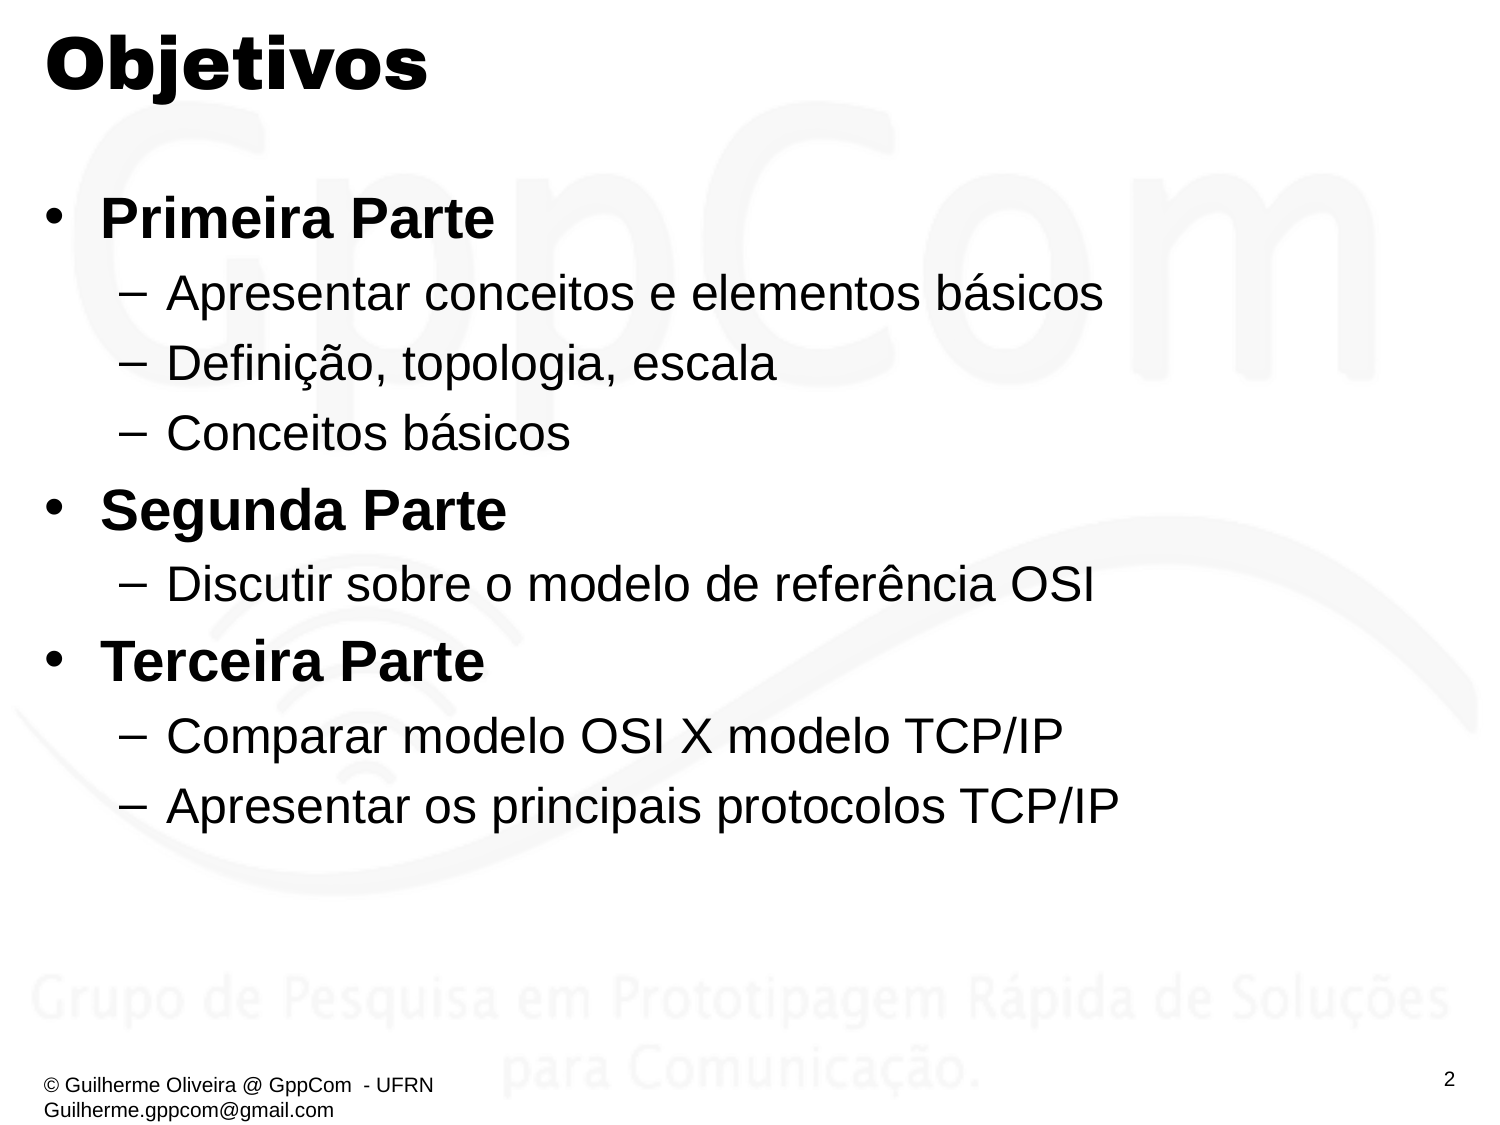

# Objetivos
Primeira Parte
Apresentar conceitos e elementos básicos
Definição, topologia, escala
Conceitos básicos
Segunda Parte
Discutir sobre o modelo de referência OSI
Terceira Parte
Comparar modelo OSI X modelo TCP/IP
Apresentar os principais protocolos TCP/IP

2